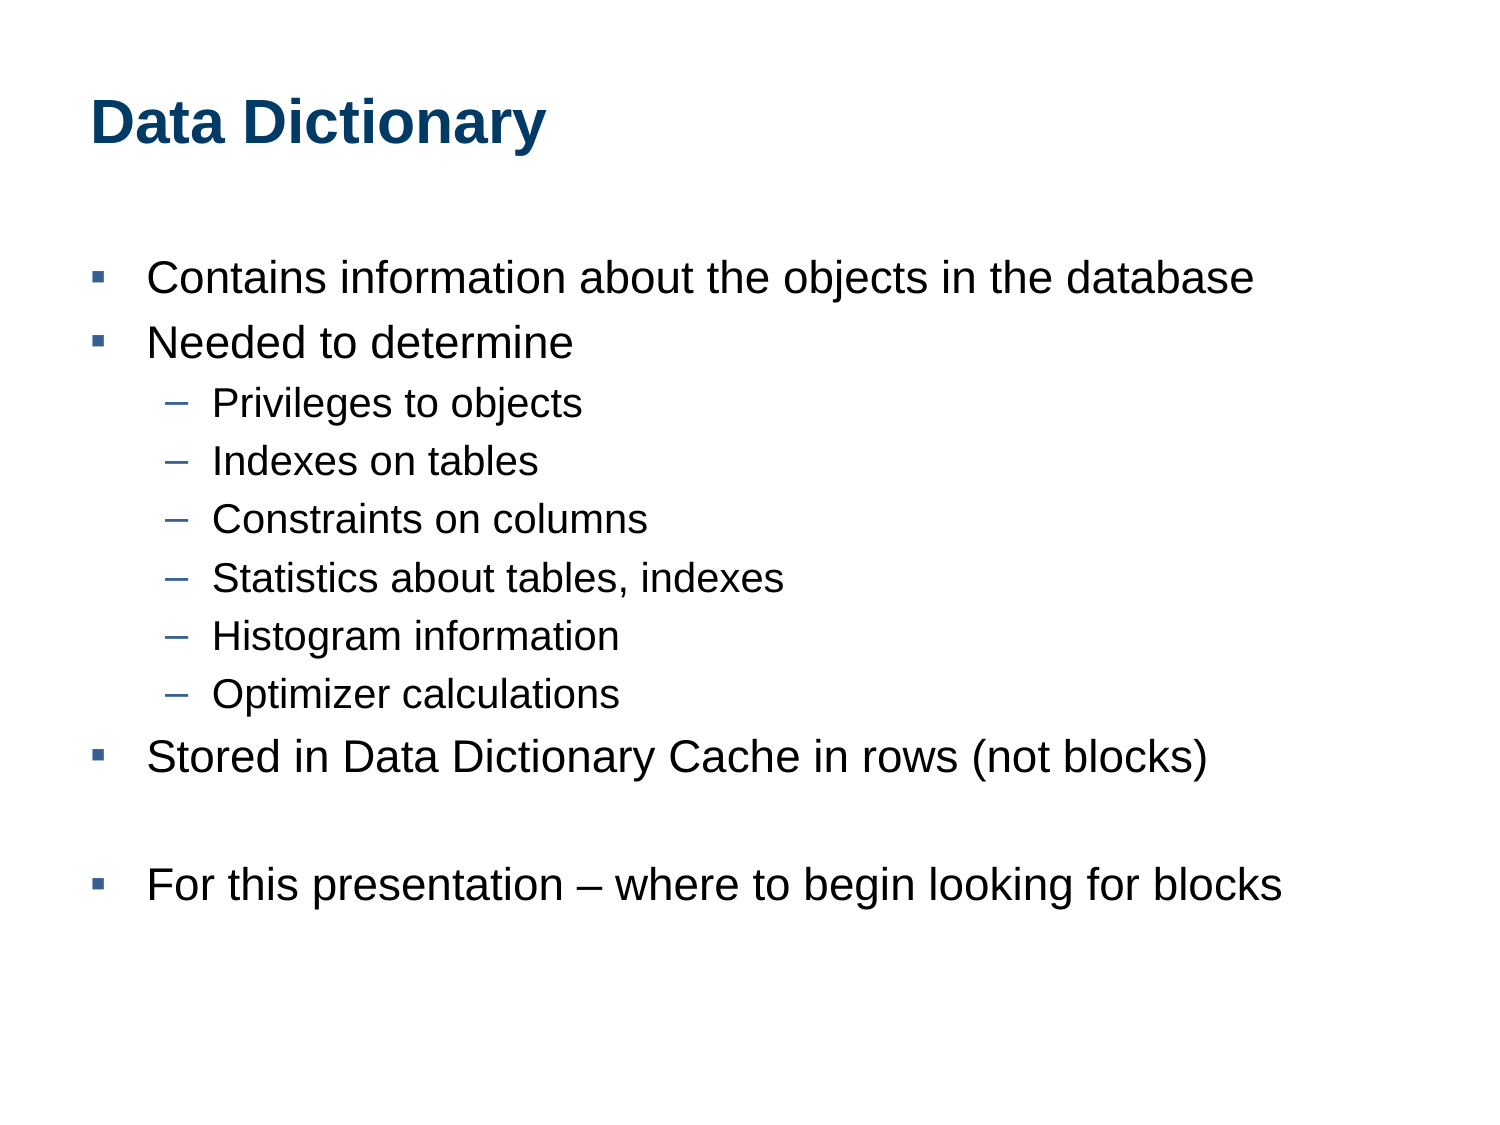

# Data Dictionary
Contains information about the objects in the database
Needed to determine
Privileges to objects
Indexes on tables
Constraints on columns
Statistics about tables, indexes
Histogram information
Optimizer calculations
Stored in Data Dictionary Cache in rows (not blocks)

For this presentation – where to begin looking for blocks

25